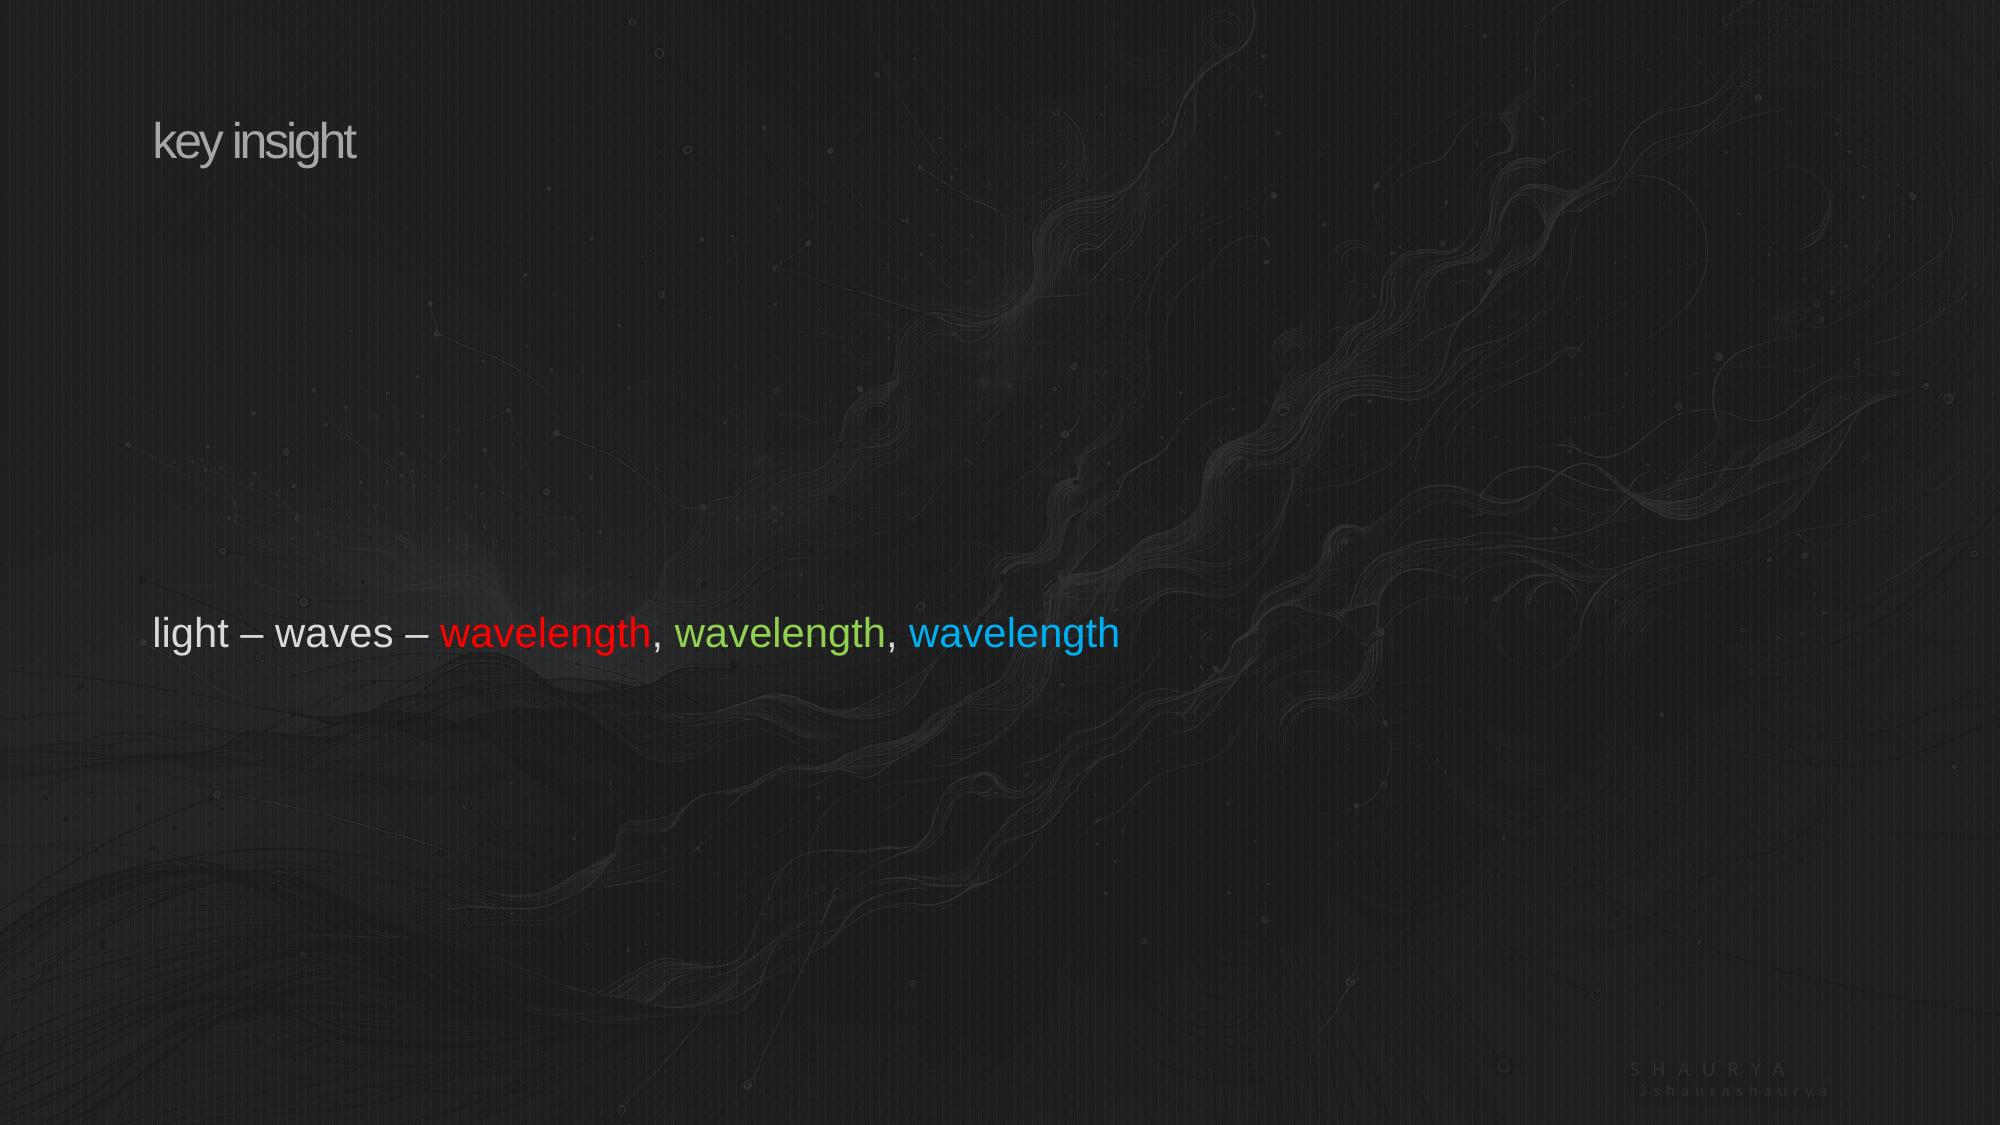

# key insight
light – waves – wavelength, wavelength, wavelength